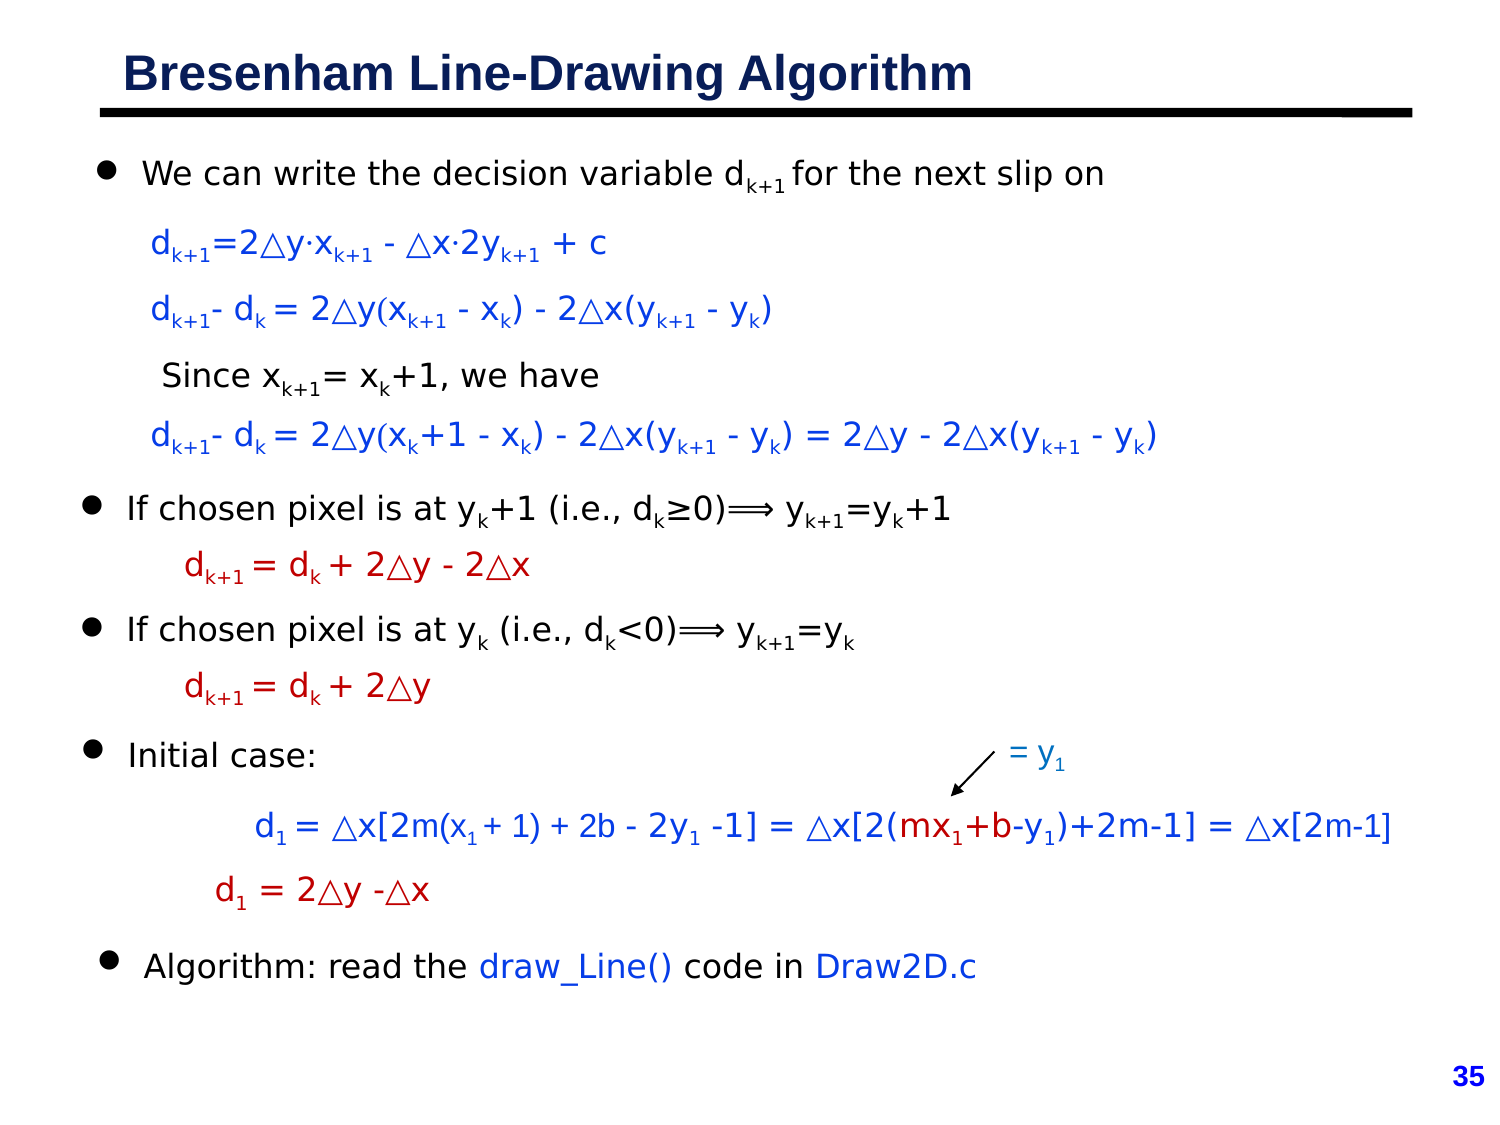

# Bresenham Line-Drawing Algorithm
We can write the decision variable dk+1 for the next slip on
dk+1=2△y∙xk+1 - △x∙2yk+1 + c
dk+1- dk = 2△y(xk+1 - xk) - 2△x(yk+1 - yk)
Since xk+1= xk+1, we have
dk+1- dk = 2△y(xk+1 - xk) - 2△x(yk+1 - yk) = 2△y - 2△x(yk+1 - yk)
If chosen pixel is at yk+1 (i.e., dk≥0)⟹ yk+1=yk+1
dk+1 = dk + 2△y - 2△x
If chosen pixel is at yk (i.e., dk<0)⟹ yk+1=yk
dk+1 = dk + 2△y
= y1
Initial case:
d1 = △x[2m(x1 + 1) + 2b - 2y1 -1] = △x[2(mx1+b-y1)+2m-1] = △x[2m-1]
d1 = 2△y -△x
Algorithm: read the draw_Line() code in Draw2D.c
35